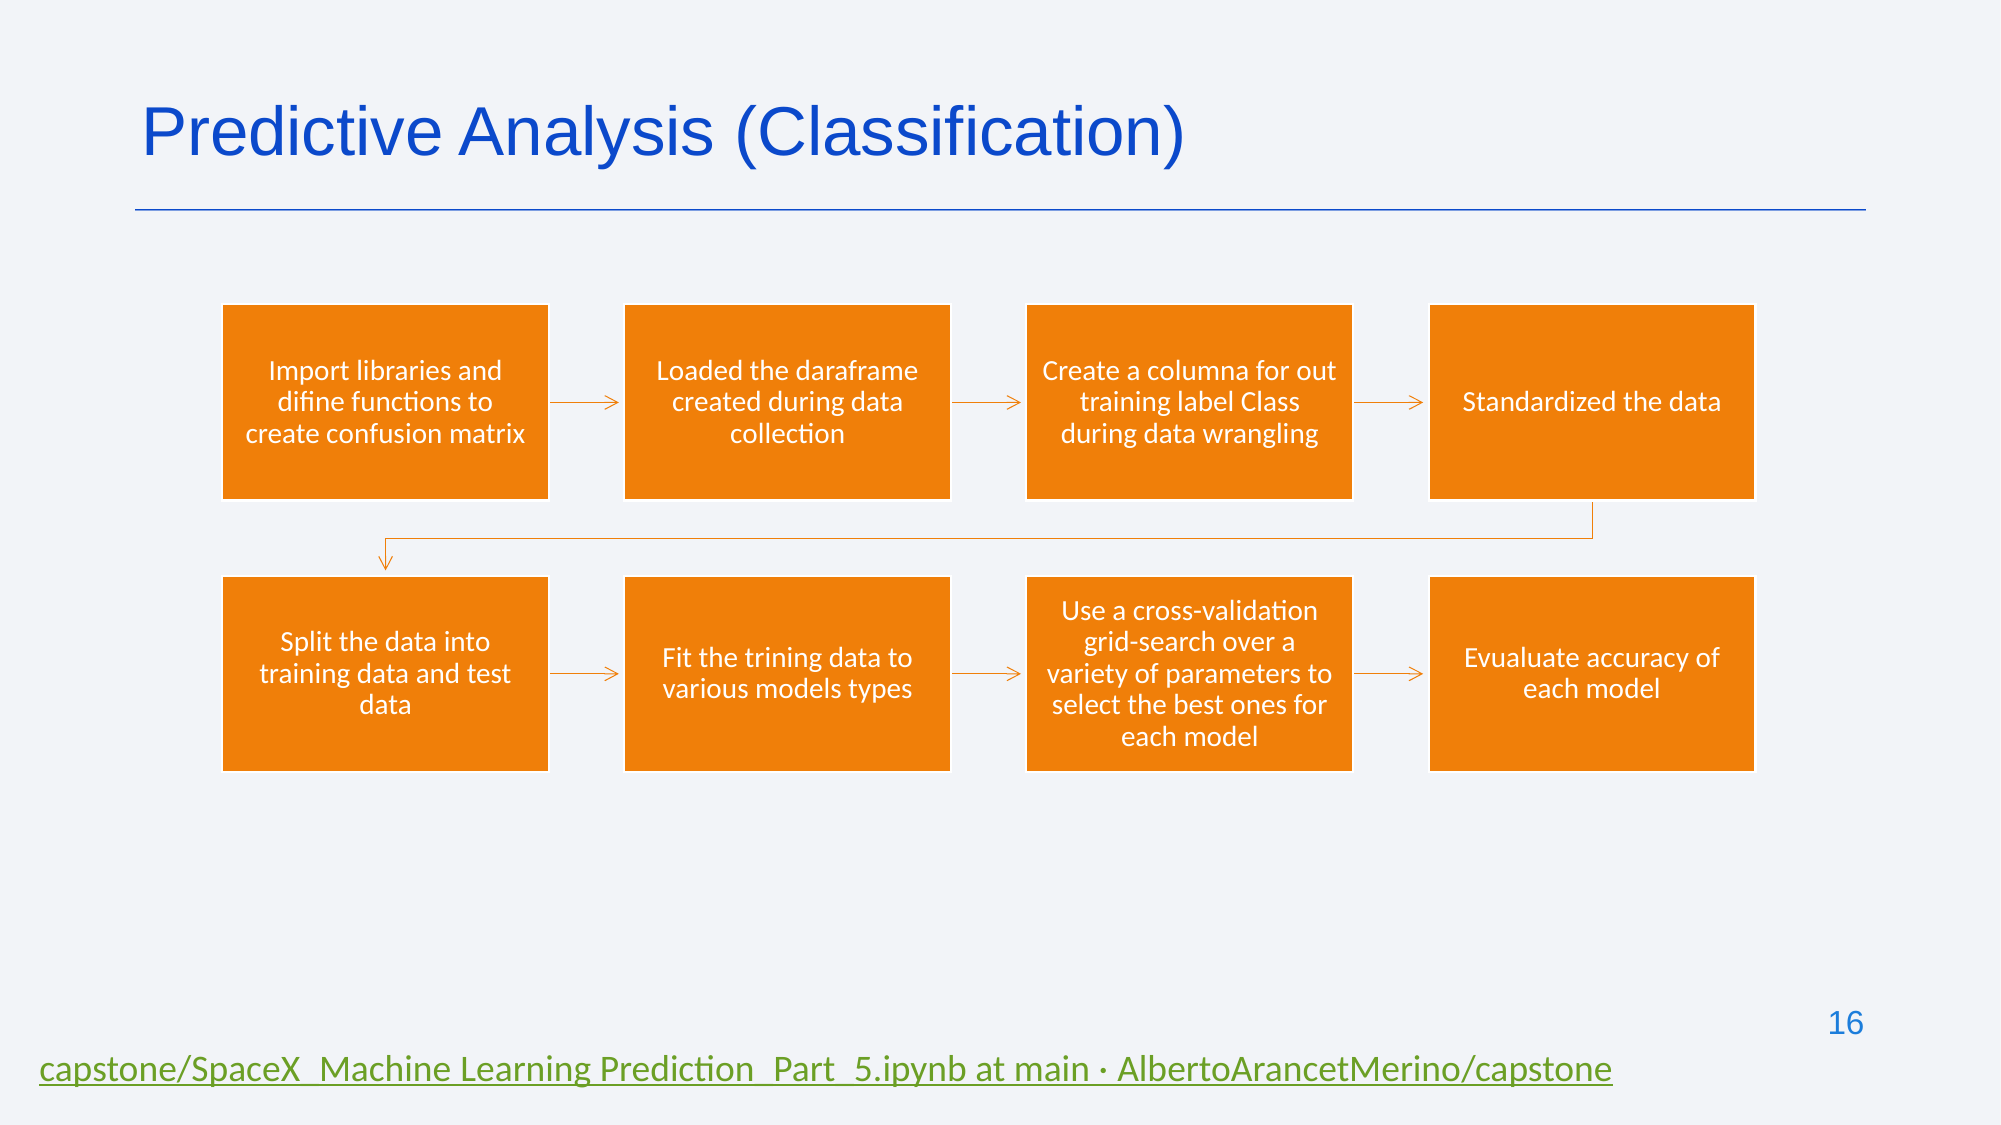

Predictive Analysis (Classification)

Import libraries and difine functions to create confusion matrix

Loaded the daraframe created during data collection

Create a columna for out training label Class during data wrangling

Standardized the data

Split the data into training data and test data

Fit the trining data to various models types

Use a cross-validation grid-search over a variety of parameters to select the best ones for each model
Evualuate accuracy of each model
16
capstone/SpaceX_Machine Learning Prediction_Part_5.ipynb at main · AlbertoArancetMerino/capstone